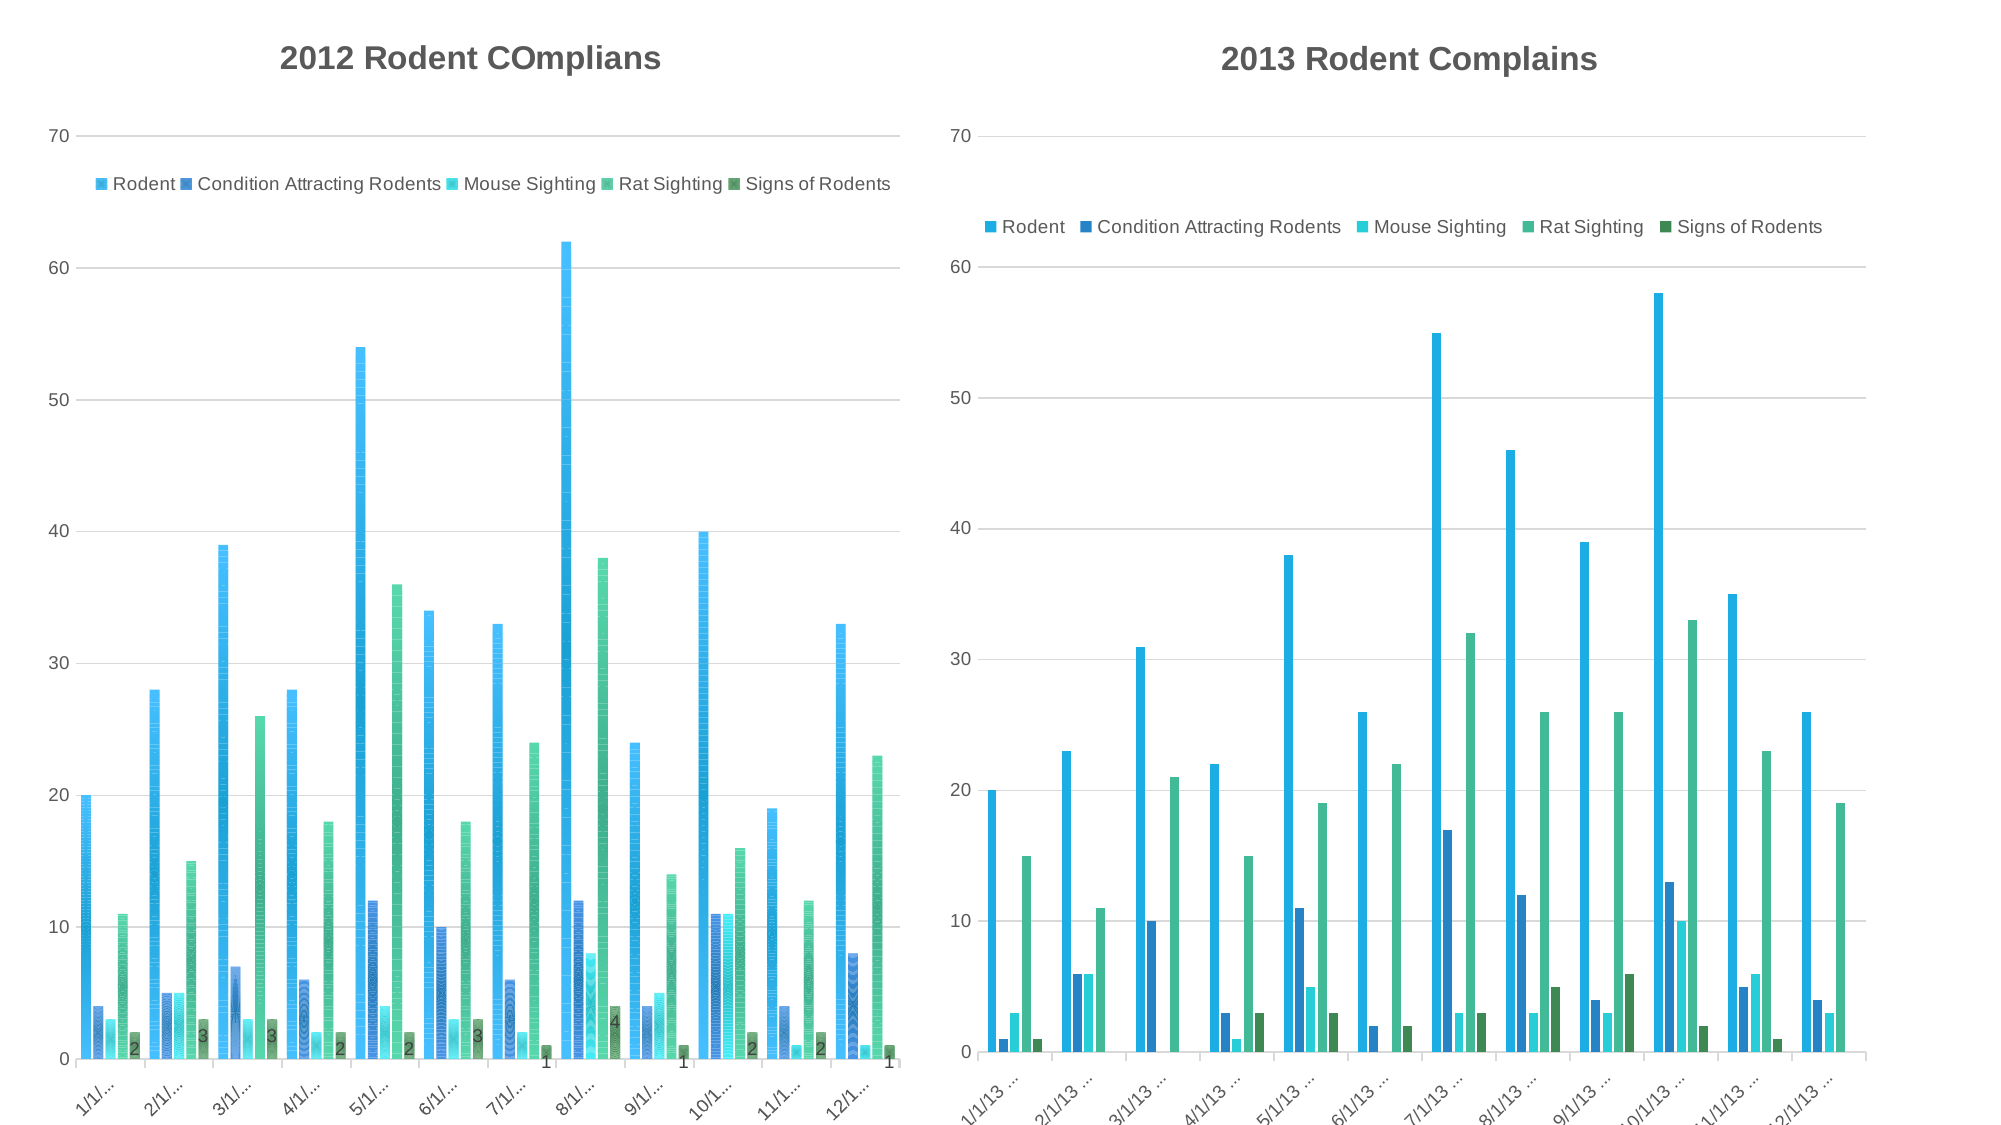

### Chart: 2012 Rodent COmplians

| Category | Rodent | Condition Attracting Rodents | Mouse Sighting | Rat Sighting | Signs of Rodents |
|---|---|---|---|---|---|
| 40909.0 | 20.0 | 4.0 | 3.0 | 11.0 | 2.0 |
| 40940.0 | 28.0 | 5.0 | 5.0 | 15.0 | 3.0 |
| 40969.0 | 39.0 | 7.0 | 3.0 | 26.0 | 3.0 |
| 41000.0 | 28.0 | 6.0 | 2.0 | 18.0 | 2.0 |
| 41030.0 | 54.0 | 12.0 | 4.0 | 36.0 | 2.0 |
| 41061.0 | 34.0 | 10.0 | 3.0 | 18.0 | 3.0 |
| 41091.0 | 33.0 | 6.0 | 2.0 | 24.0 | 1.0 |
| 41122.0 | 62.0 | 12.0 | 8.0 | 38.0 | 4.0 |
| 41153.0 | 24.0 | 4.0 | 5.0 | 14.0 | 1.0 |
| 41183.0 | 40.0 | 11.0 | 11.0 | 16.0 | 2.0 |
| 41214.0 | 19.0 | 4.0 | 1.0 | 12.0 | 2.0 |
| 41244.0 | 33.0 | 8.0 | 1.0 | 23.0 | 1.0 |

### Chart: 2013 Rodent Complains

| Category | Rodent | Condition Attracting Rodents | Mouse Sighting | Rat Sighting | Signs of Rodents |
|---|---|---|---|---|---|
| 41275.0 | 20.0 | 1.0 | 3.0 | 15.0 | 1.0 |
| 41306.0 | 23.0 | 6.0 | 6.0 | 11.0 | None |
| 41334.0 | 31.0 | 10.0 | None | 21.0 | None |
| 41365.0 | 22.0 | 3.0 | 1.0 | 15.0 | 3.0 |
| 41395.0 | 38.0 | 11.0 | 5.0 | 19.0 | 3.0 |
| 41426.0 | 26.0 | 2.0 | None | 22.0 | 2.0 |
| 41456.0 | 55.0 | 17.0 | 3.0 | 32.0 | 3.0 |
| 41487.0 | 46.0 | 12.0 | 3.0 | 26.0 | 5.0 |
| 41518.0 | 39.0 | 4.0 | 3.0 | 26.0 | 6.0 |
| 41548.0 | 58.0 | 13.0 | 10.0 | 33.0 | 2.0 |
| 41579.0 | 35.0 | 5.0 | 6.0 | 23.0 | 1.0 |
| 41609.0 | 26.0 | 4.0 | 3.0 | 19.0 | None |